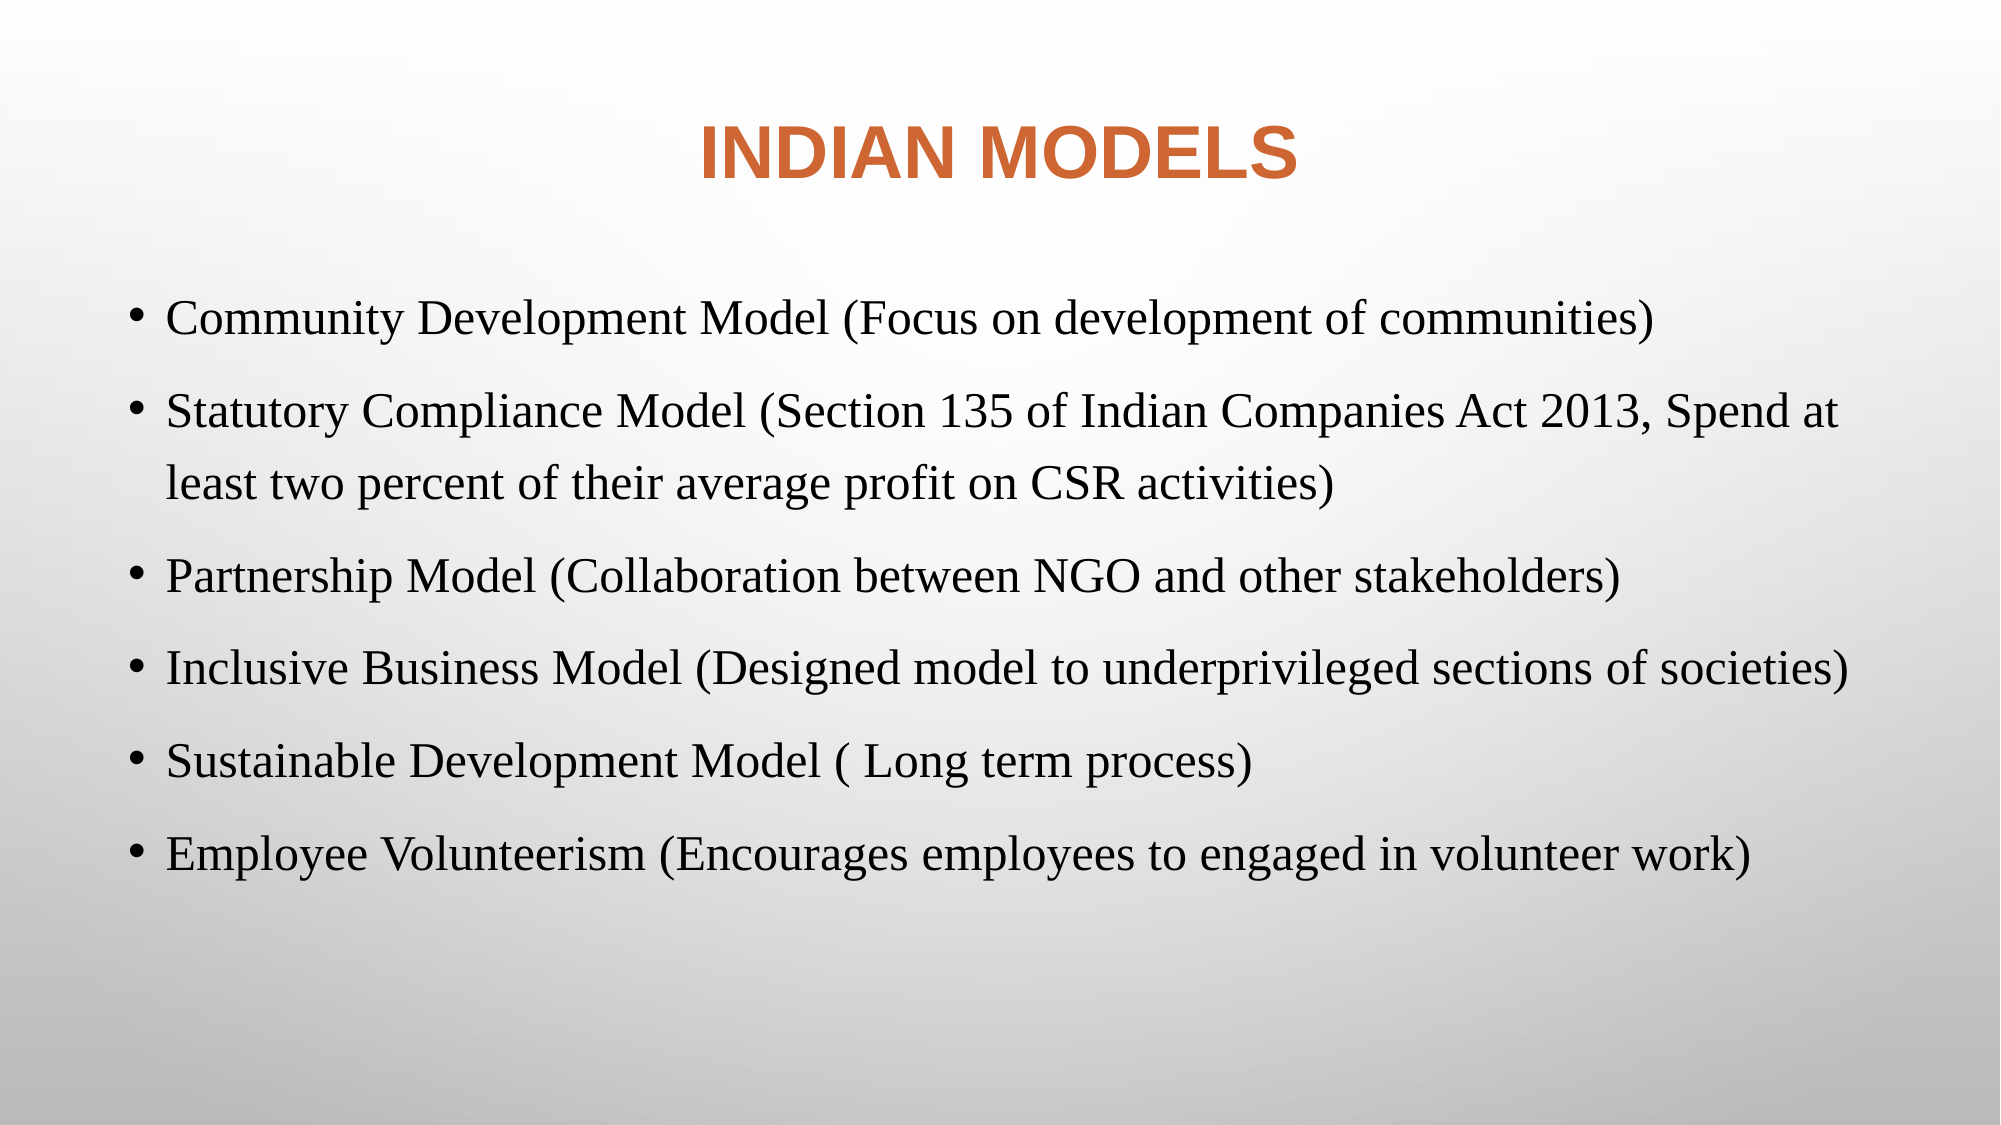

# Indian Models
Community Development Model (Focus on development of communities)
Statutory Compliance Model (Section 135 of Indian Companies Act 2013, Spend at least two percent of their average profit on CSR activities)
Partnership Model (Collaboration between NGO and other stakeholders)
Inclusive Business Model (Designed model to underprivileged sections of societies)
Sustainable Development Model ( Long term process)
Employee Volunteerism (Encourages employees to engaged in volunteer work)